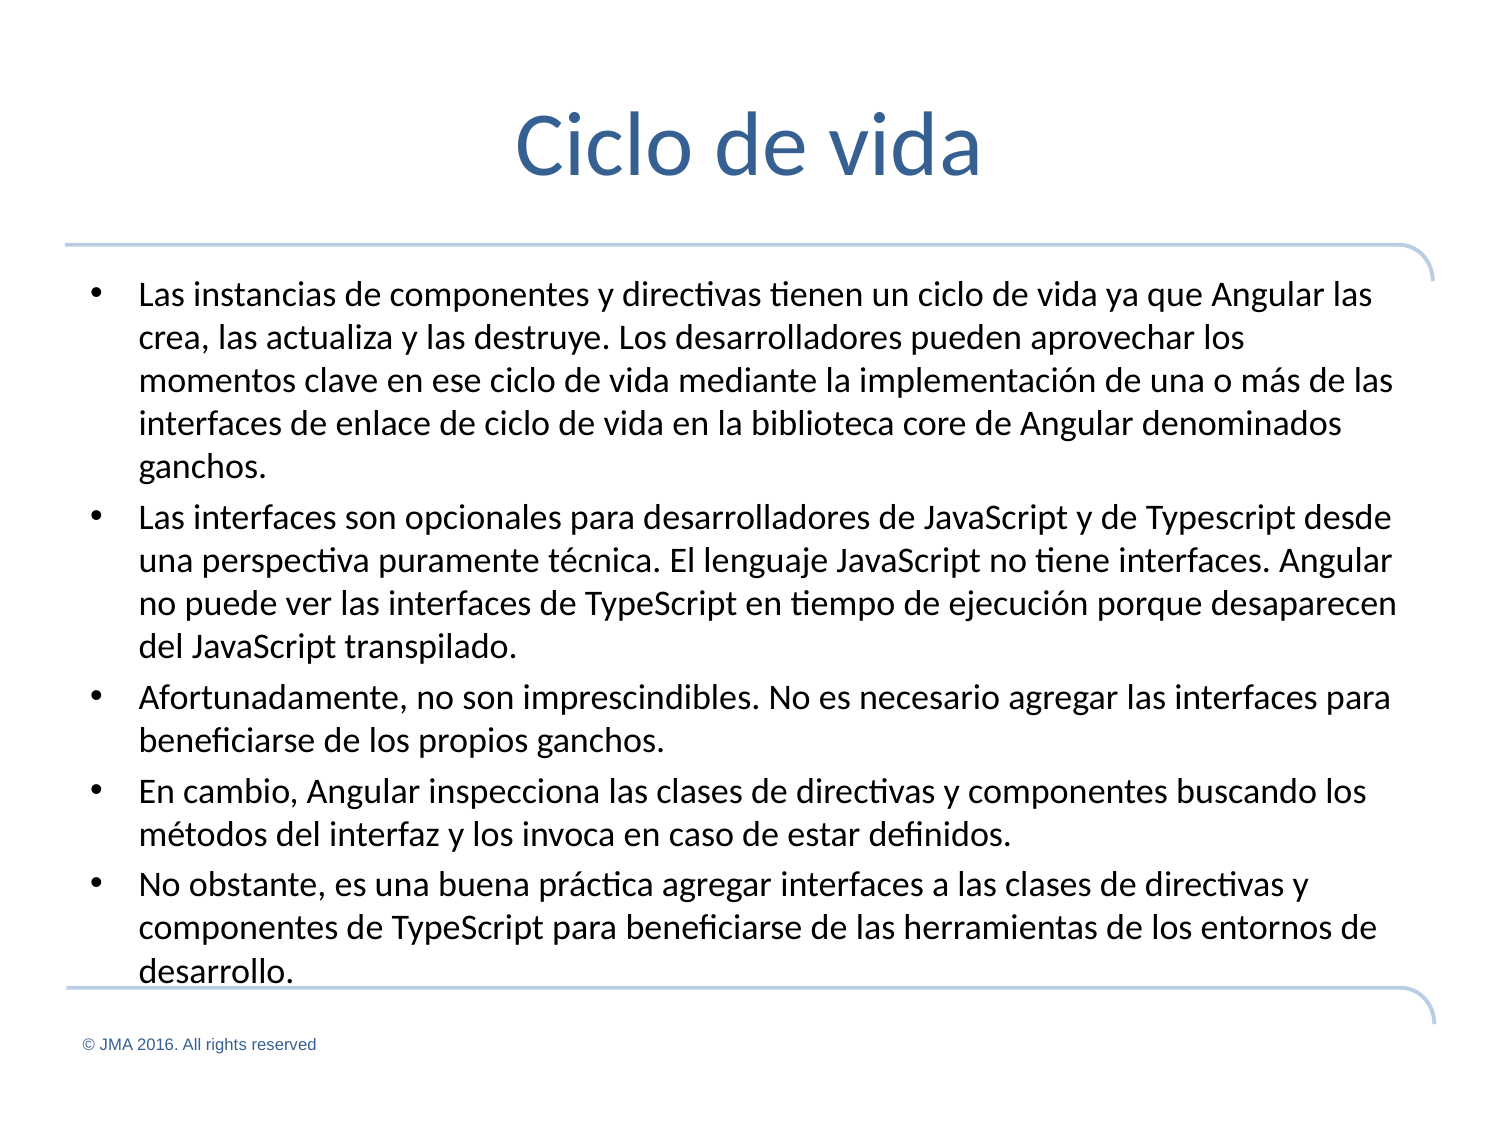

# Ciclo de vida
Las instancias de componentes y directivas tienen un ciclo de vida ya que Angular las crea, las actualiza y las destruye. Los desarrolladores pueden aprovechar los momentos clave en ese ciclo de vida mediante la implementación de una o más de las interfaces de enlace de ciclo de vida en la biblioteca core de Angular denominados ganchos.
Las interfaces son opcionales para desarrolladores de JavaScript y de Typescript desde una perspectiva puramente técnica. El lenguaje JavaScript no tiene interfaces. Angular no puede ver las interfaces de TypeScript en tiempo de ejecución porque desaparecen del JavaScript transpilado.
Afortunadamente, no son imprescindibles. No es necesario agregar las interfaces para beneficiarse de los propios ganchos.
En cambio, Angular inspecciona las clases de directivas y componentes buscando los métodos del interfaz y los invoca en caso de estar definidos.
No obstante, es una buena práctica agregar interfaces a las clases de directivas y componentes de TypeScript para beneficiarse de las herramientas de los entornos de desarrollo.